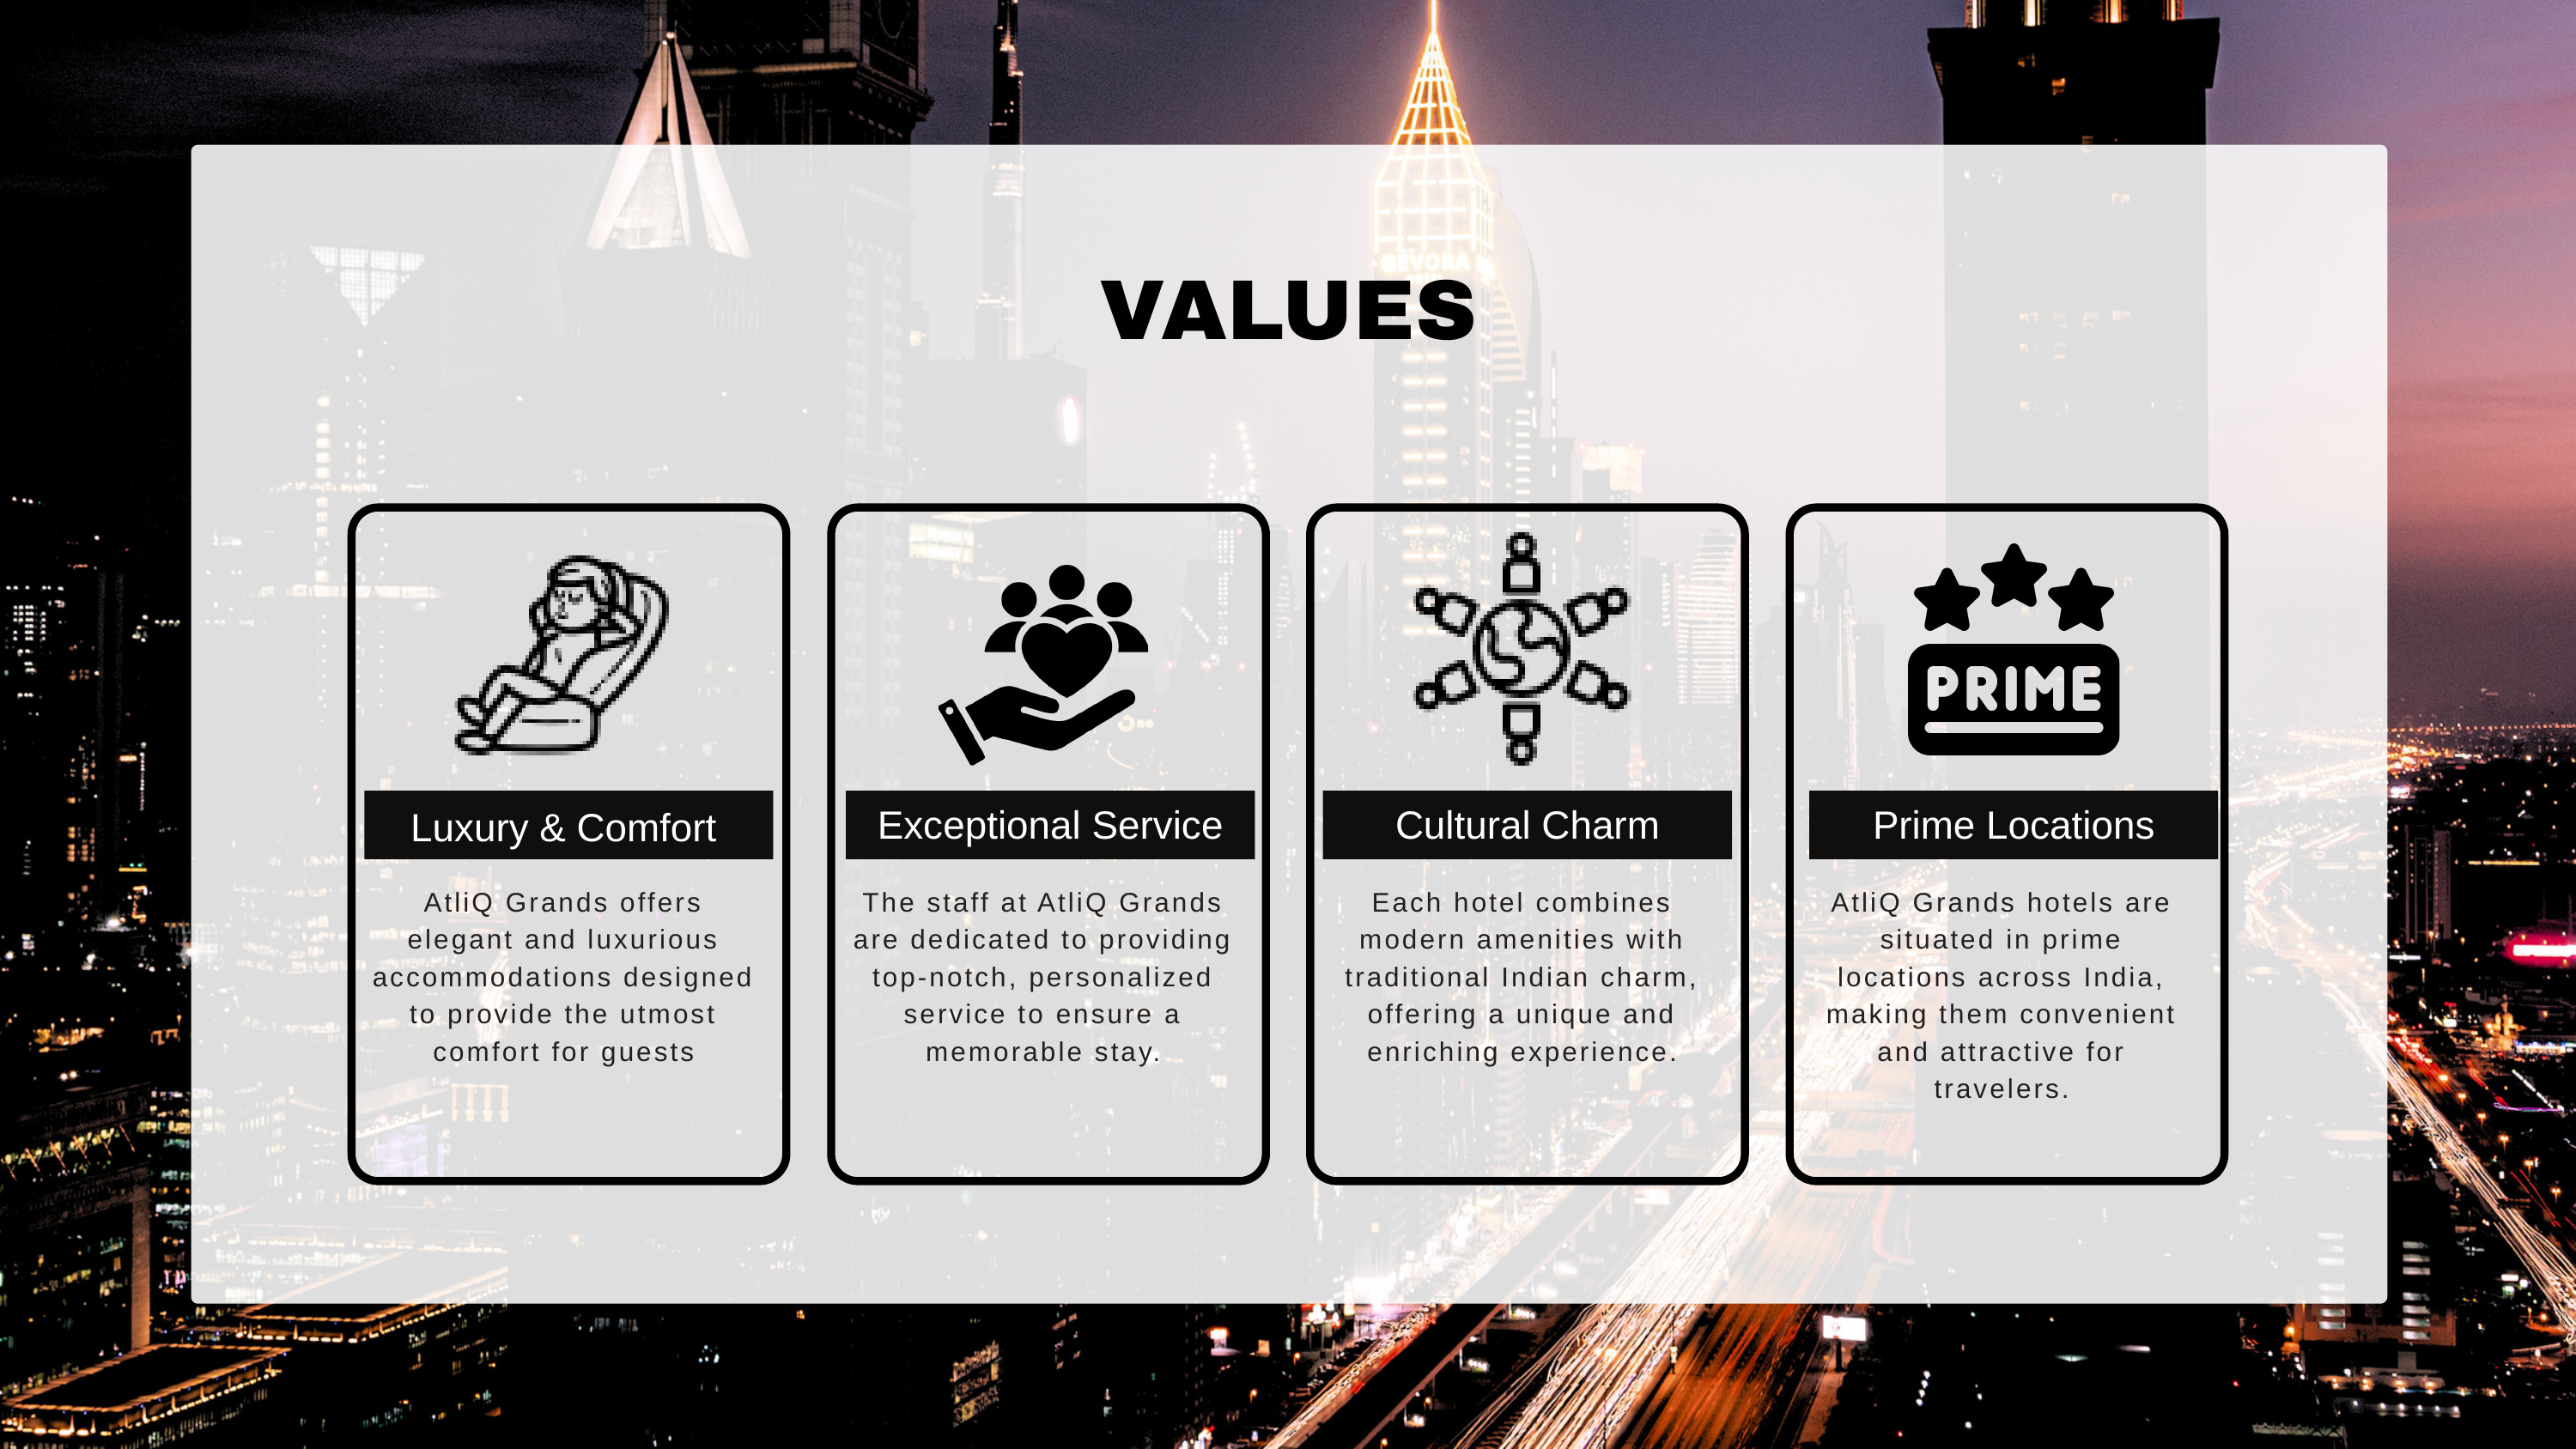

VALUES

Exceptional Service
Cultural Charm
Prime Locations
Luxury & Comfort
AtliQ Grands offers elegant and luxurious accommodations designed to provide the utmost comfort for guests
The staff at AtliQ Grands are dedicated to providing top-notch, personalized service to ensure a memorable stay.
Each hotel combines modern amenities with traditional Indian charm, offering a unique and enriching experience.
AtliQ Grands hotels are situated in prime locations across India, making them convenient and attractive for travelers.